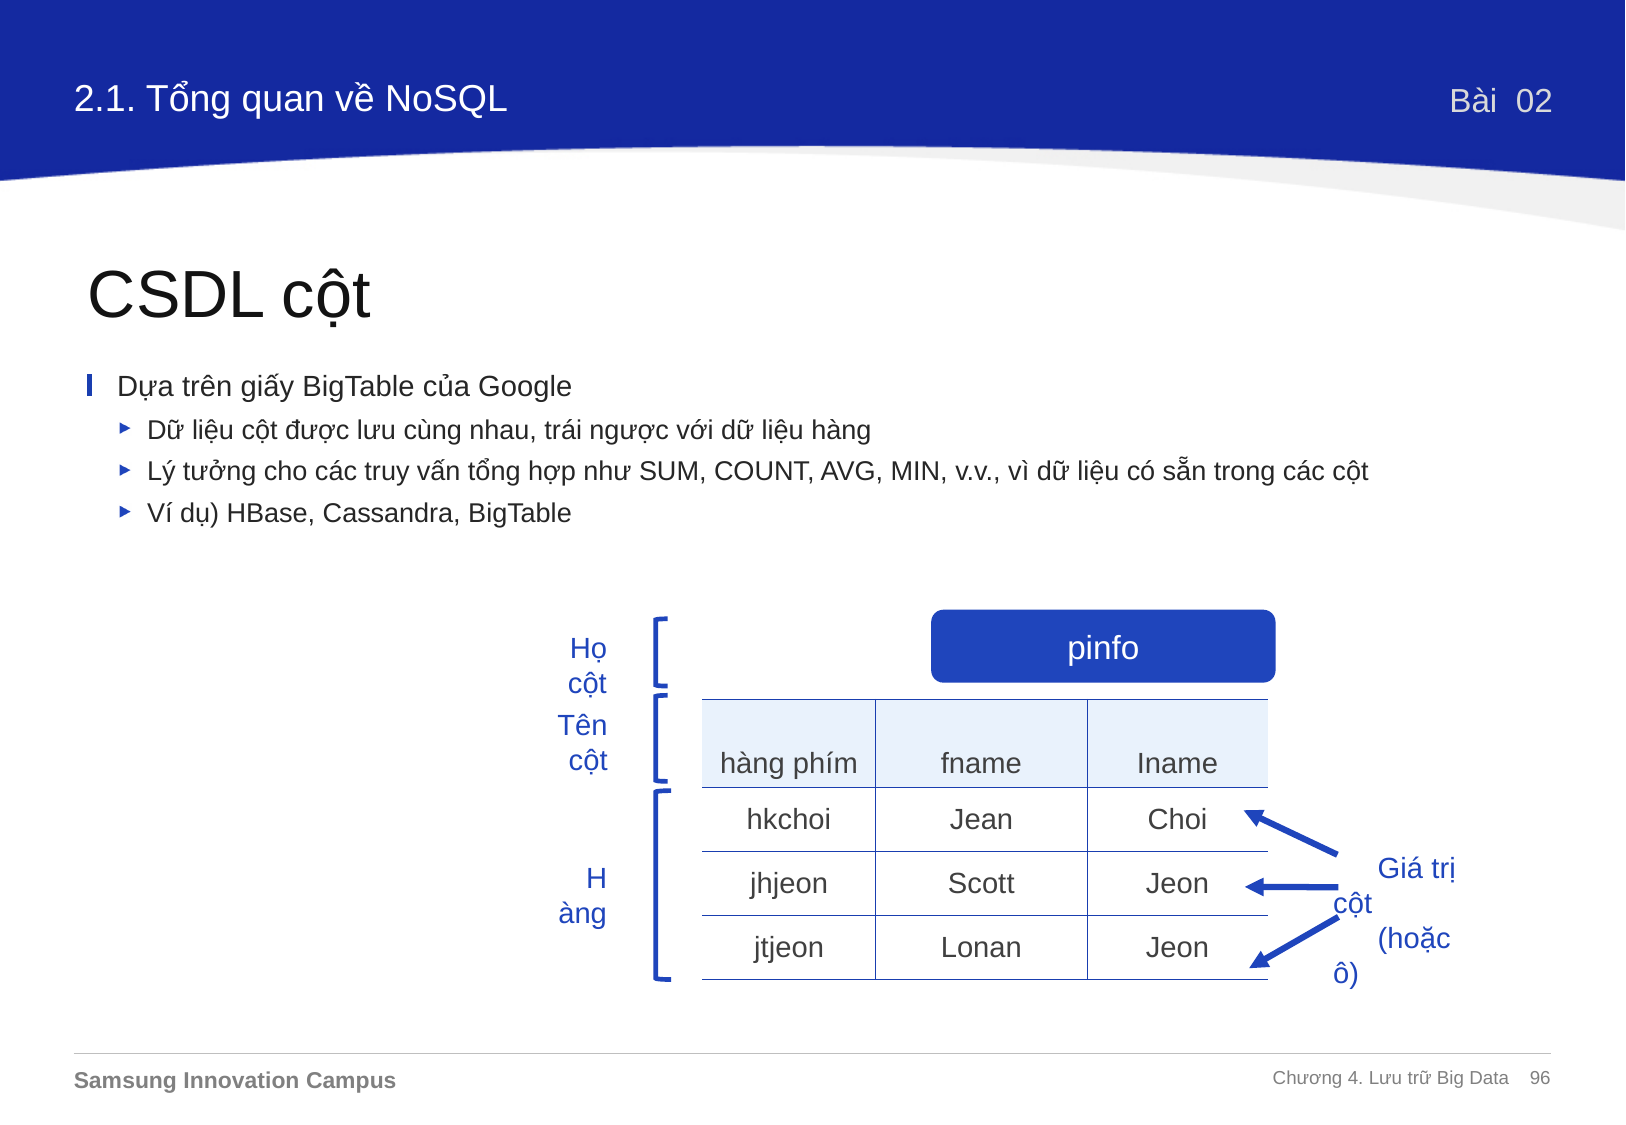

2.1. Tổng quan về NoSQL
Bài  02
CSDL cột
Dựa trên giấy BigTable của Google
Dữ liệu cột được lưu cùng nhau, trái ngược với dữ liệu hàng
Lý tưởng cho các truy vấn tổng hợp như SUM, COUNT, AVG, MIN, v.v., vì dữ liệu có sẵn trong các cột
Ví dụ) HBase, Cassandra, BigTable
pinfo

Họ cột

Tên cột

Hàng
Giá trị cột
(hoặc ô)
| hàng phím | fname | Iname |
| --- | --- | --- |
| hkchoi | Jean | Choi |
| jhjeon | Scott | Jeon |
| jtjeon | Lonan | Jeon |